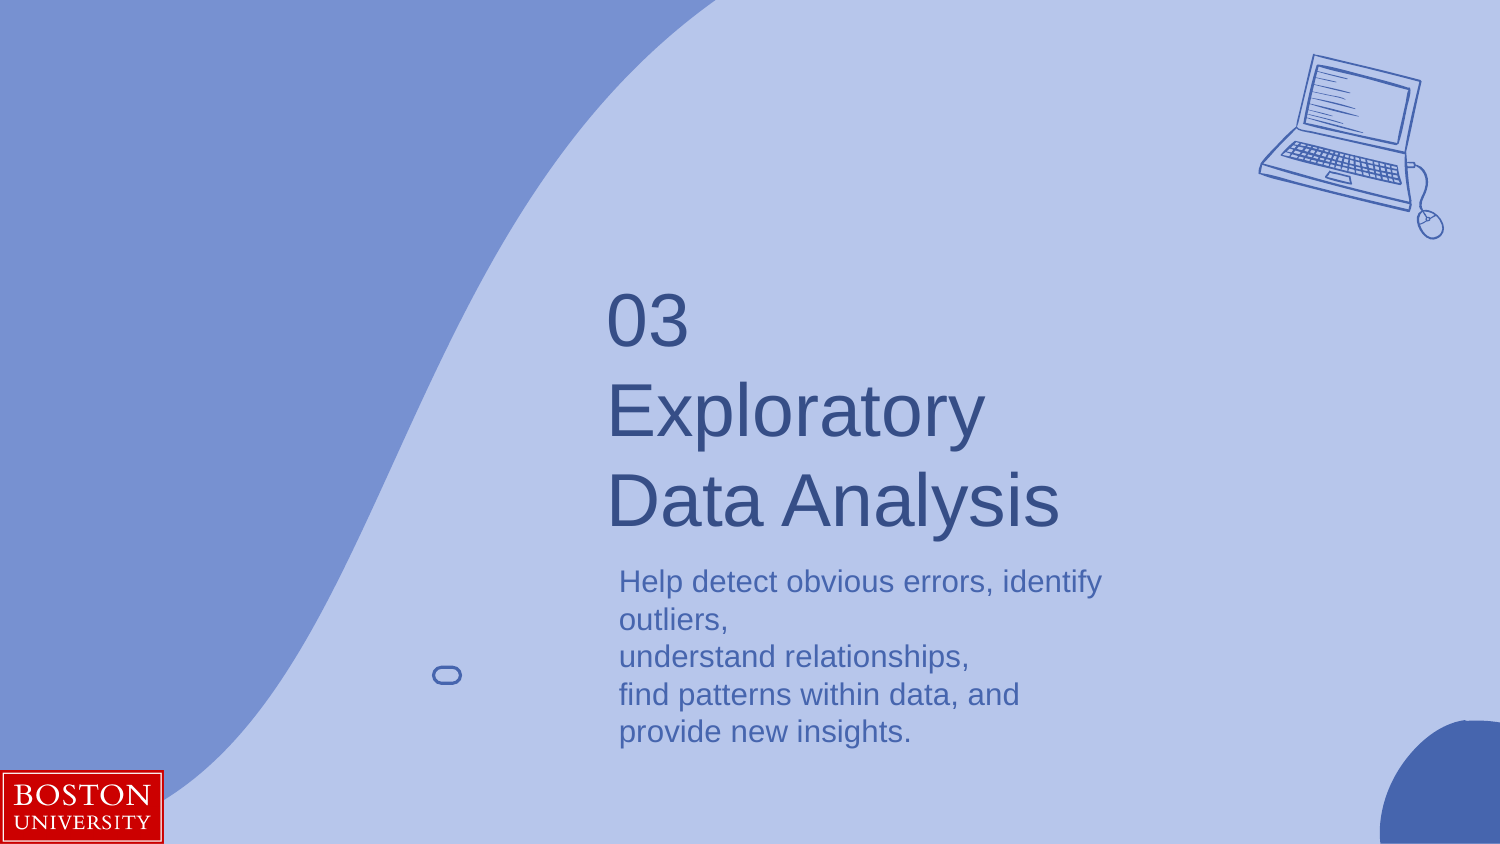

# 03
Exploratory
Data Analysis
Help detect obvious errors, identify outliers,
understand relationships,
find patterns within data, and provide new insights.